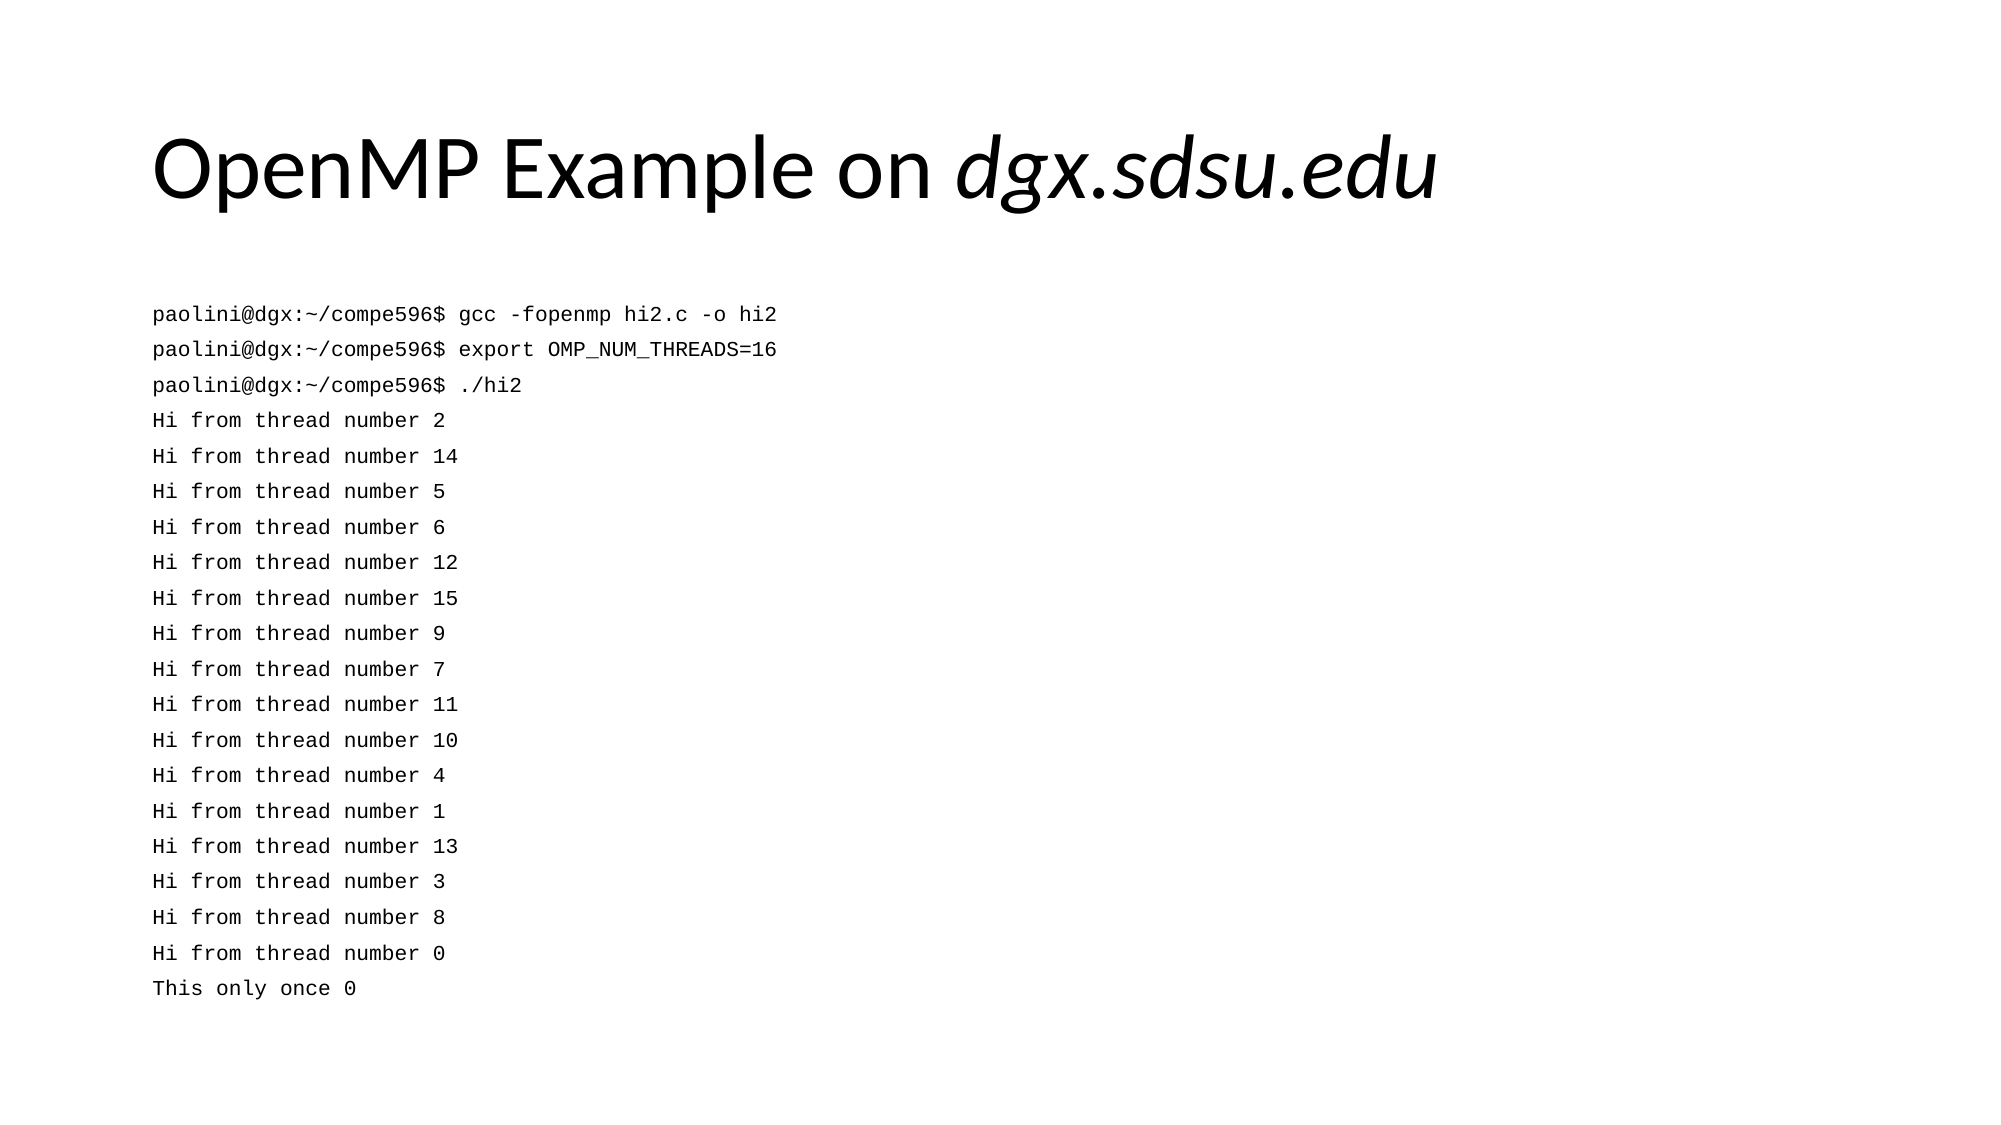

# OpenMP Example on dgx.sdsu.edu
paolini@dgx:~/compe596$ gcc -fopenmp hi2.c -o hi2
paolini@dgx:~/compe596$ export OMP_NUM_THREADS=16
paolini@dgx:~/compe596$ ./hi2
Hi from thread number 2
Hi from thread number 14
Hi from thread number 5
Hi from thread number 6
Hi from thread number 12
Hi from thread number 15
Hi from thread number 9
Hi from thread number 7
Hi from thread number 11
Hi from thread number 10
Hi from thread number 4
Hi from thread number 1
Hi from thread number 13
Hi from thread number 3
Hi from thread number 8
Hi from thread number 0
This only once 0